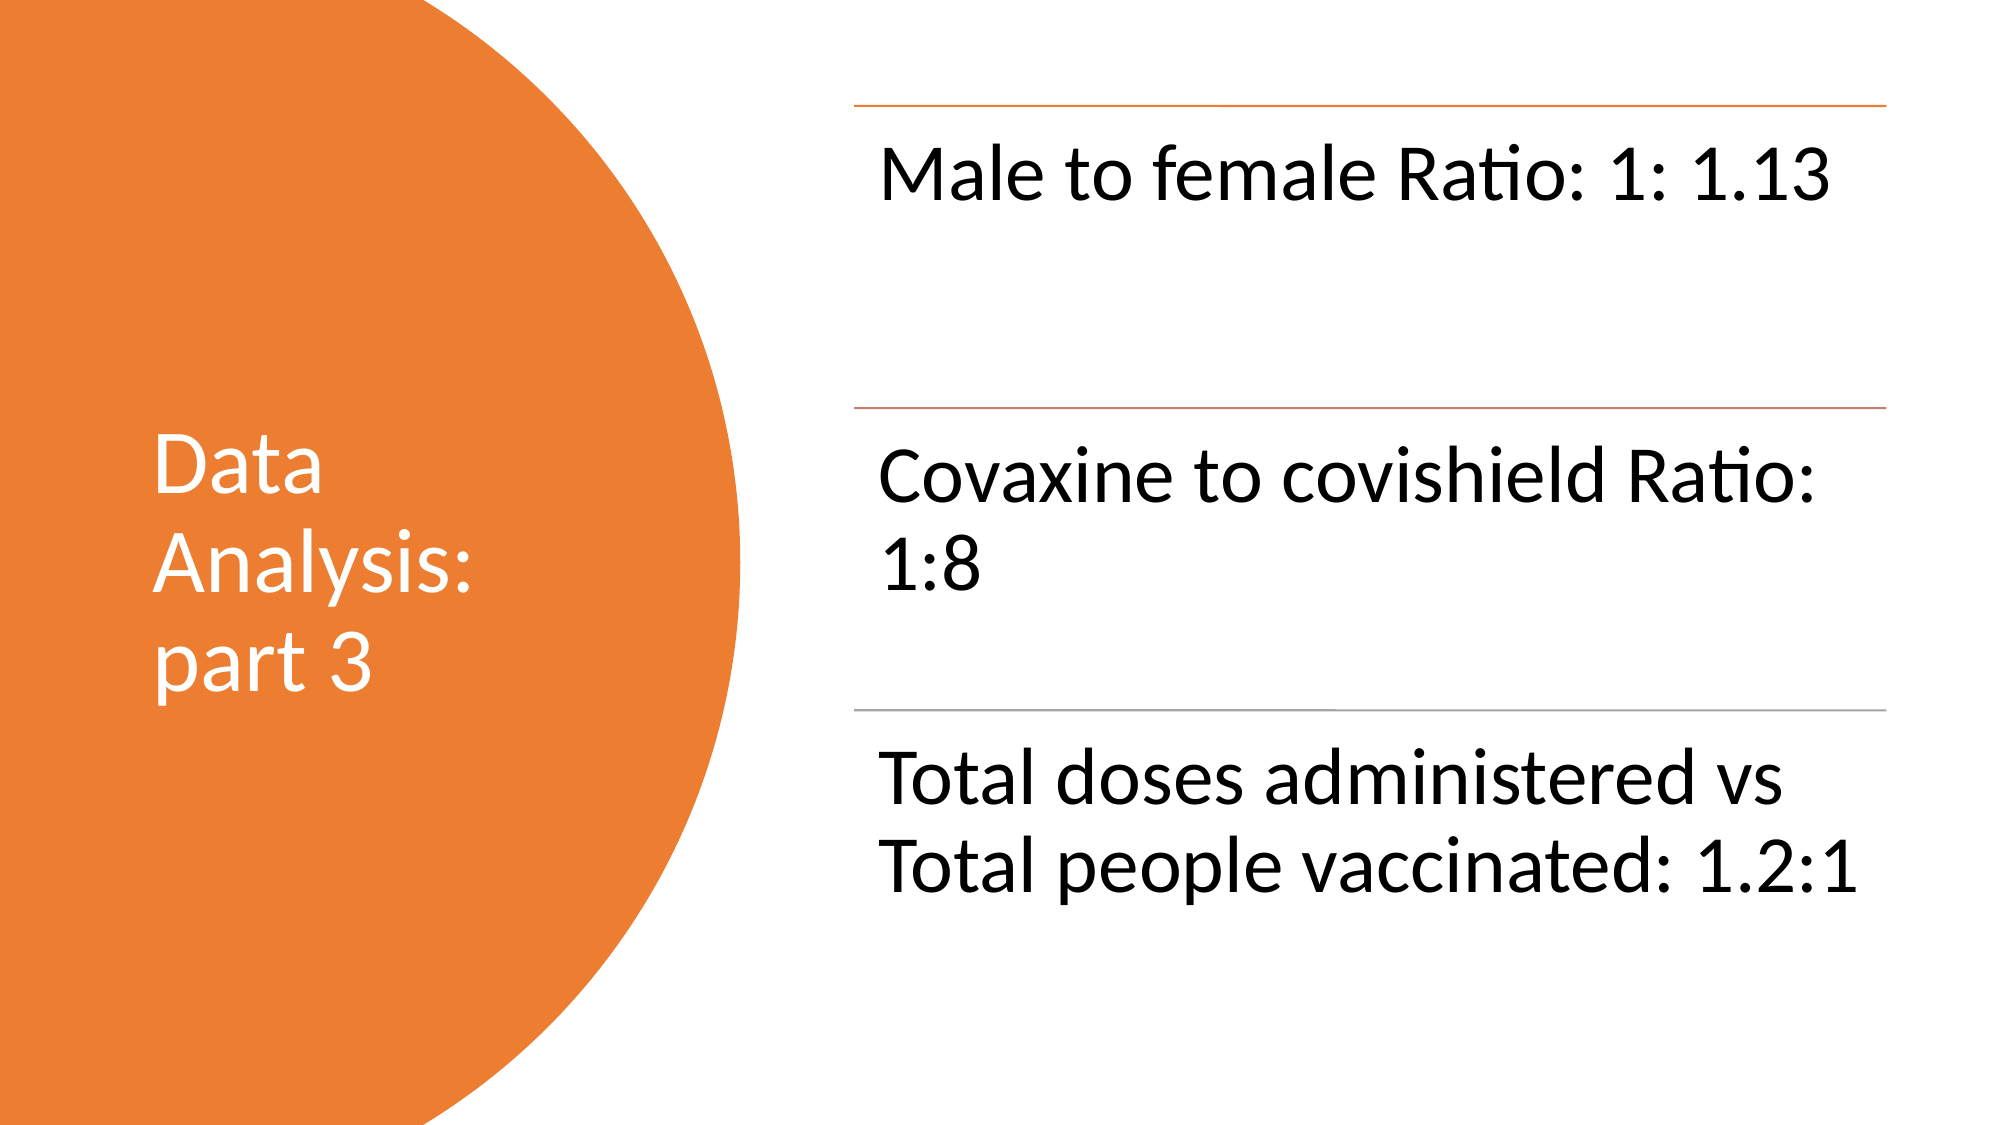

Male to female Ratio: 1: 1.13
Covaxine to covishield Ratio: 1:8
Total doses administered vs Total people vaccinated: 1.2:1
# Data Analysis: part 3